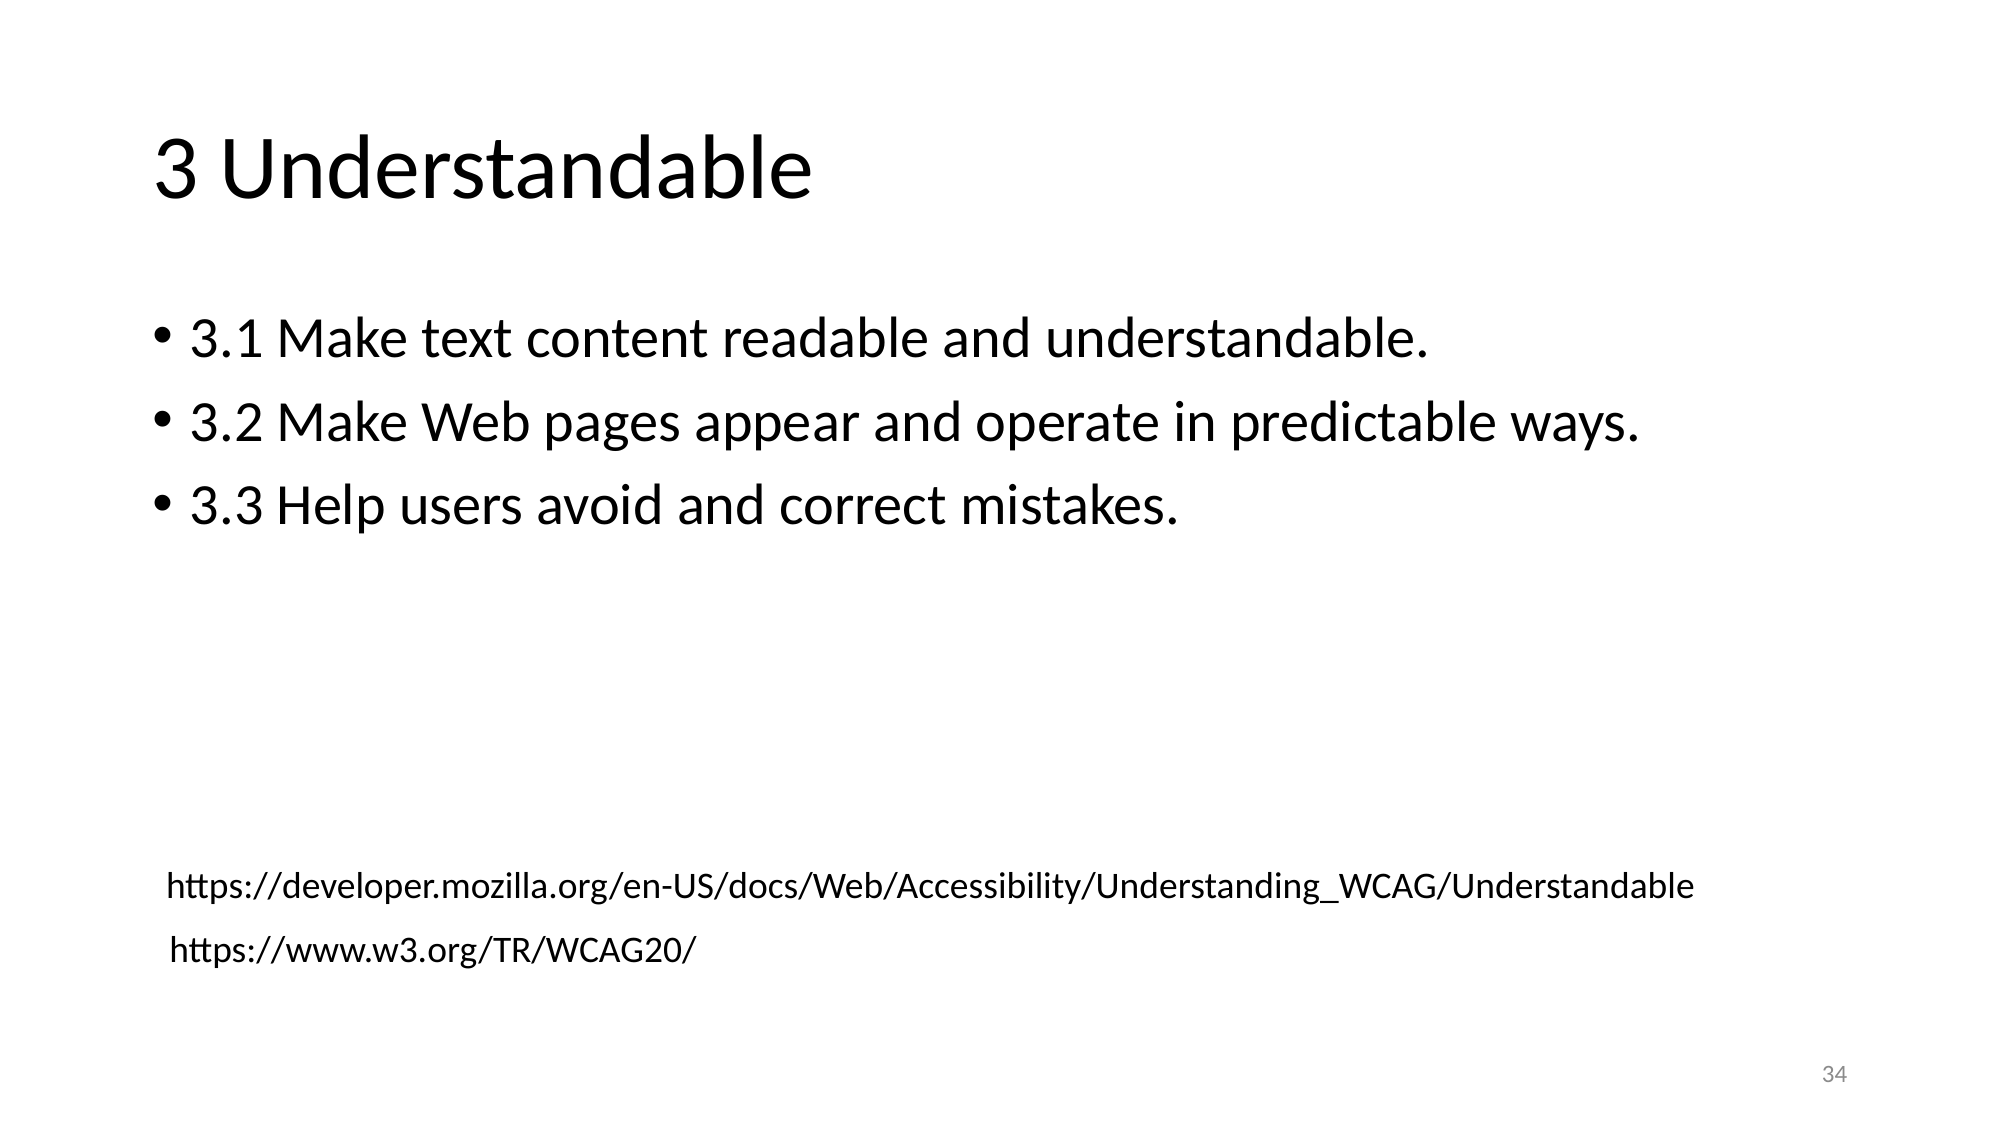

# 3 Understandable
3.1 Make text content readable and understandable.
3.2 Make Web pages appear and operate in predictable ways.
3.3 Help users avoid and correct mistakes.

https://developer.mozilla.org/en-US/docs/Web/Accessibility/Understanding_WCAG/Understandable
https://www.w3.org/TR/WCAG20/
34